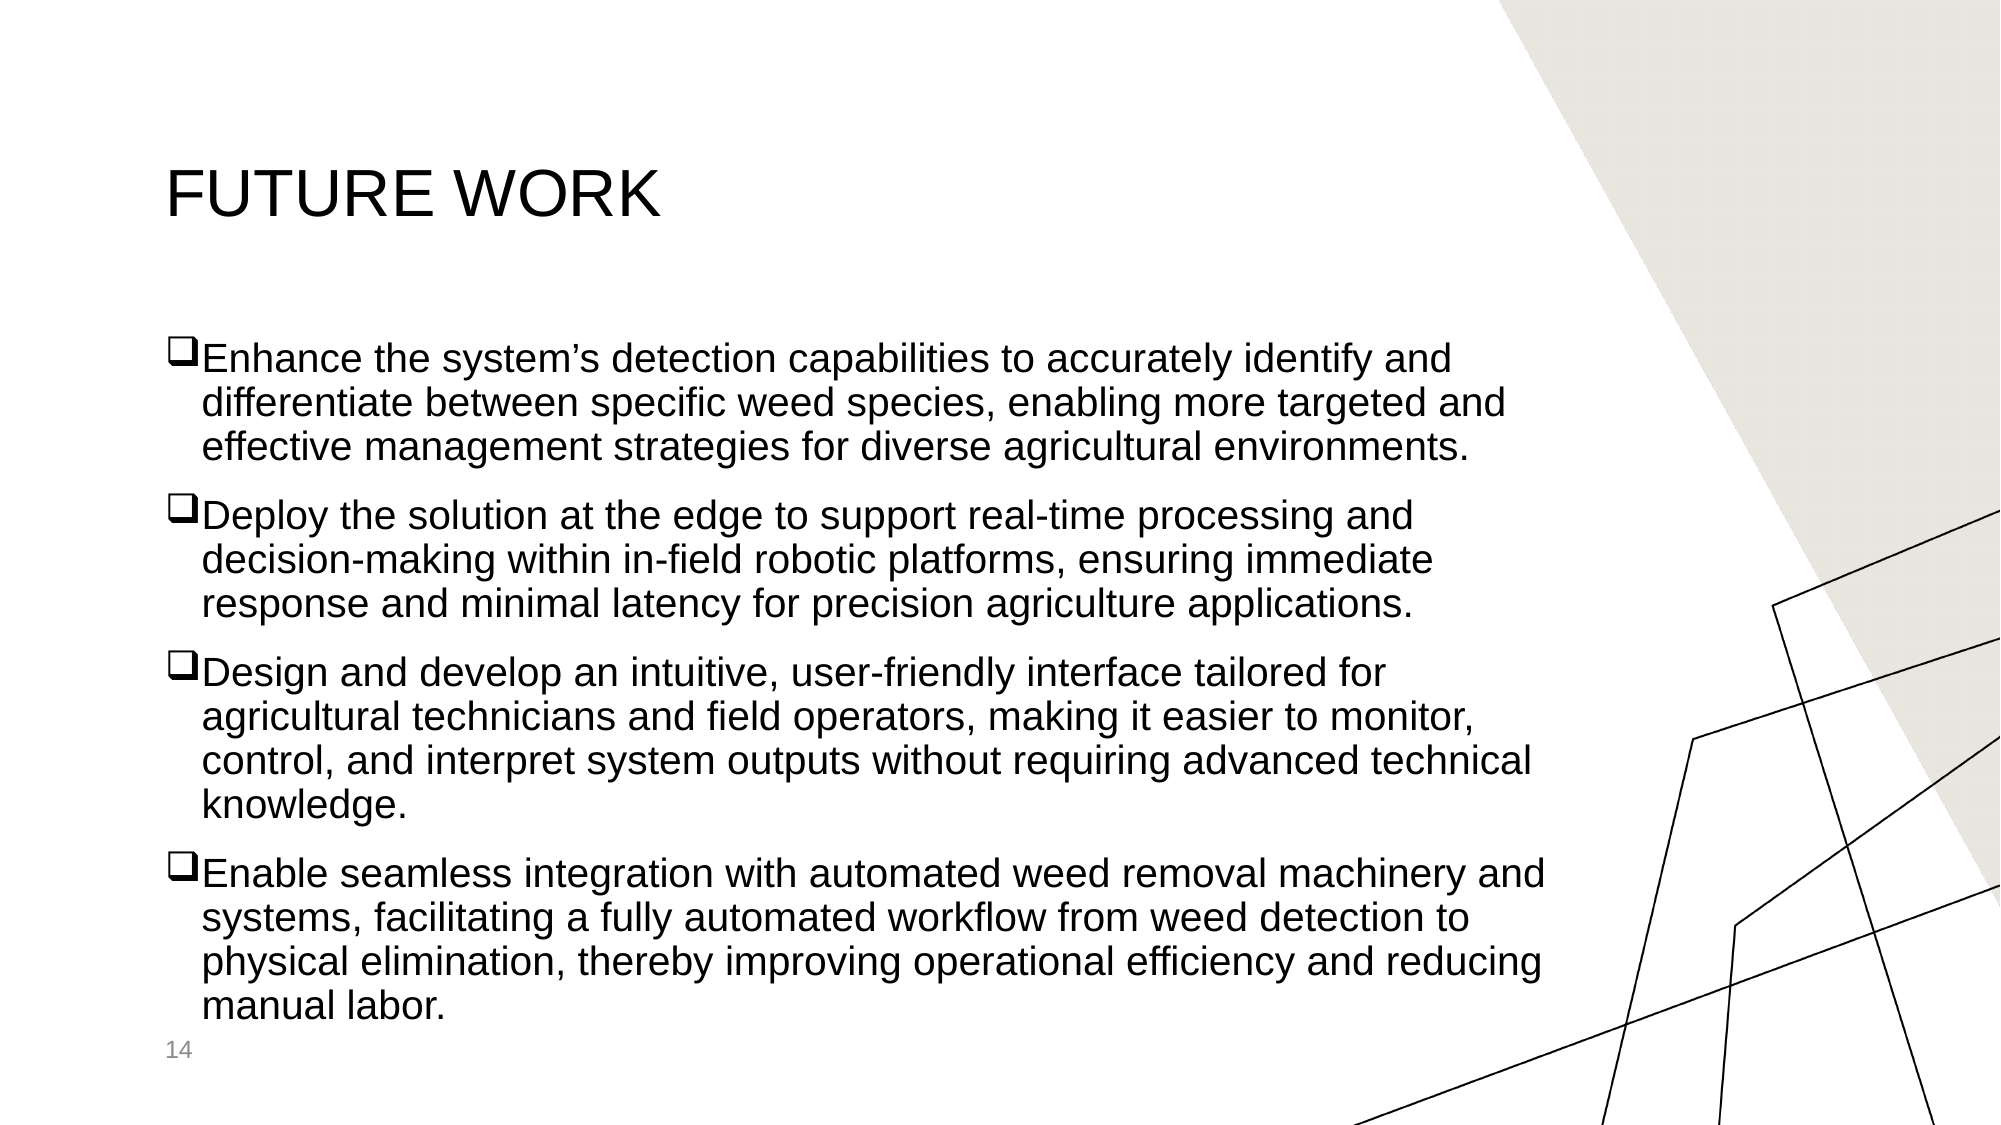

# Future work
Enhance the system’s detection capabilities to accurately identify and differentiate between specific weed species, enabling more targeted and effective management strategies for diverse agricultural environments.
Deploy the solution at the edge to support real-time processing and decision-making within in-field robotic platforms, ensuring immediate response and minimal latency for precision agriculture applications.
Design and develop an intuitive, user-friendly interface tailored for agricultural technicians and field operators, making it easier to monitor, control, and interpret system outputs without requiring advanced technical knowledge.
Enable seamless integration with automated weed removal machinery and systems, facilitating a fully automated workflow from weed detection to physical elimination, thereby improving operational efficiency and reducing manual labor.
14